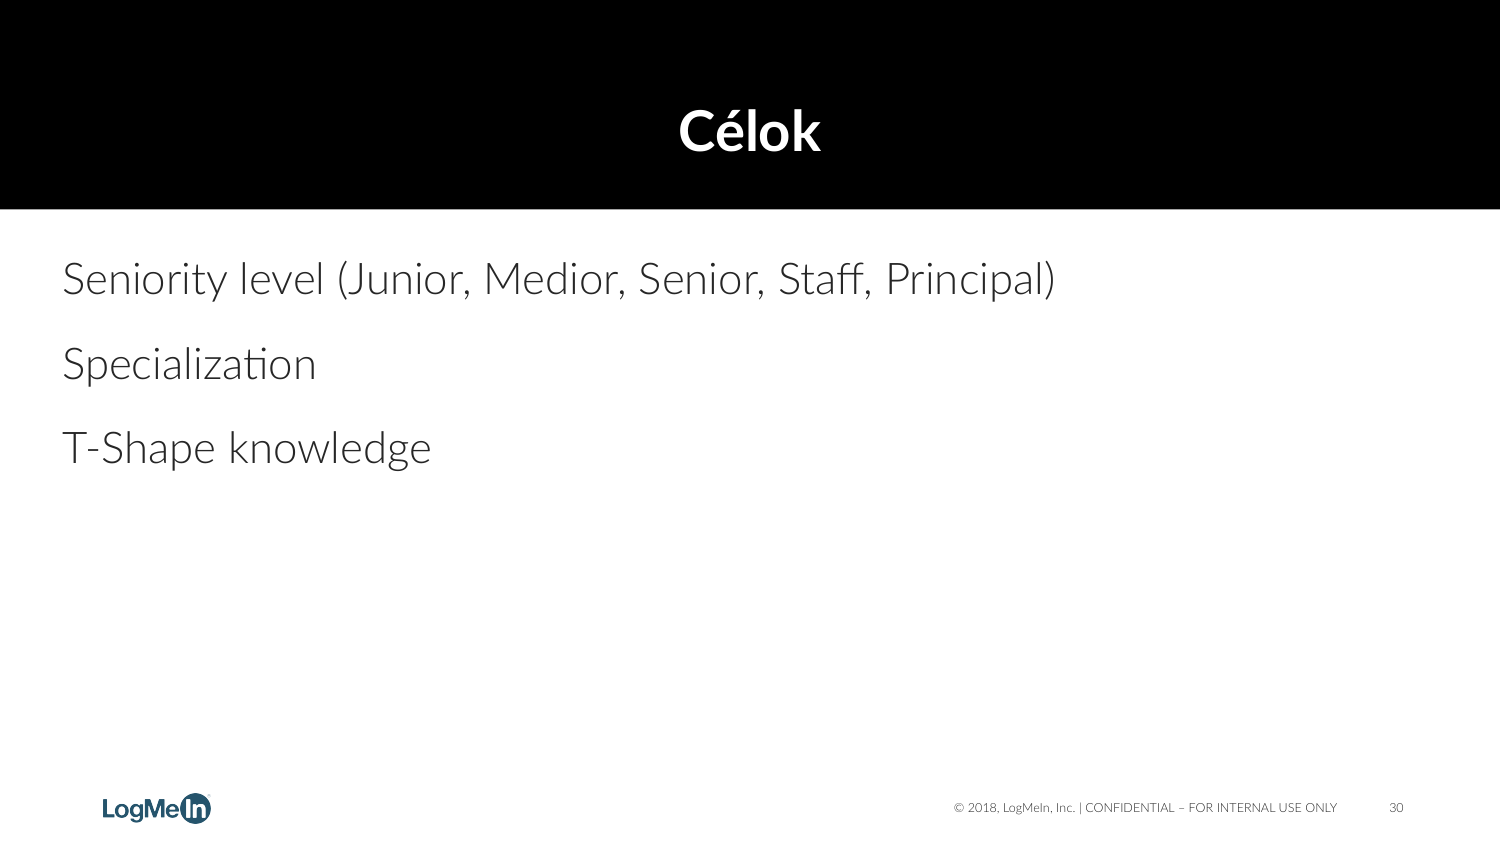

# Célok
Seniority level (Junior, Medior, Senior, Staff, Principal)
Specialization
T-Shape knowledge